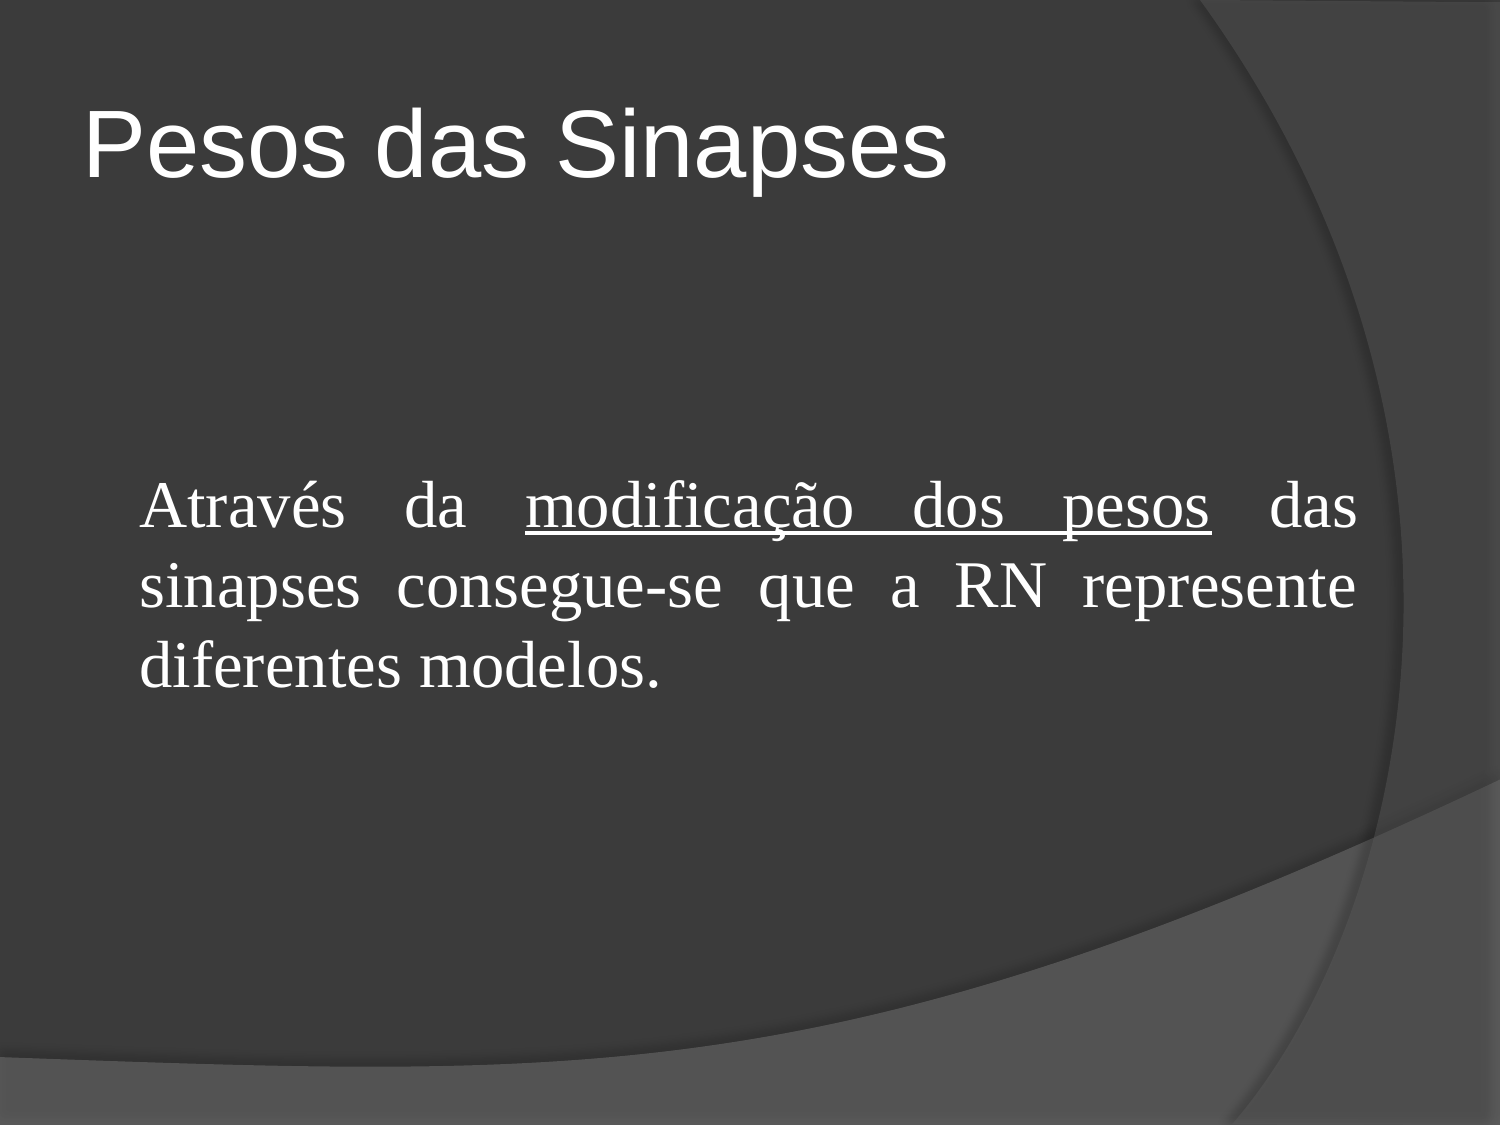

# Pesos das Sinapses

Através da modificação dos pesos das sinapses consegue-se que a RN represente diferentes modelos.